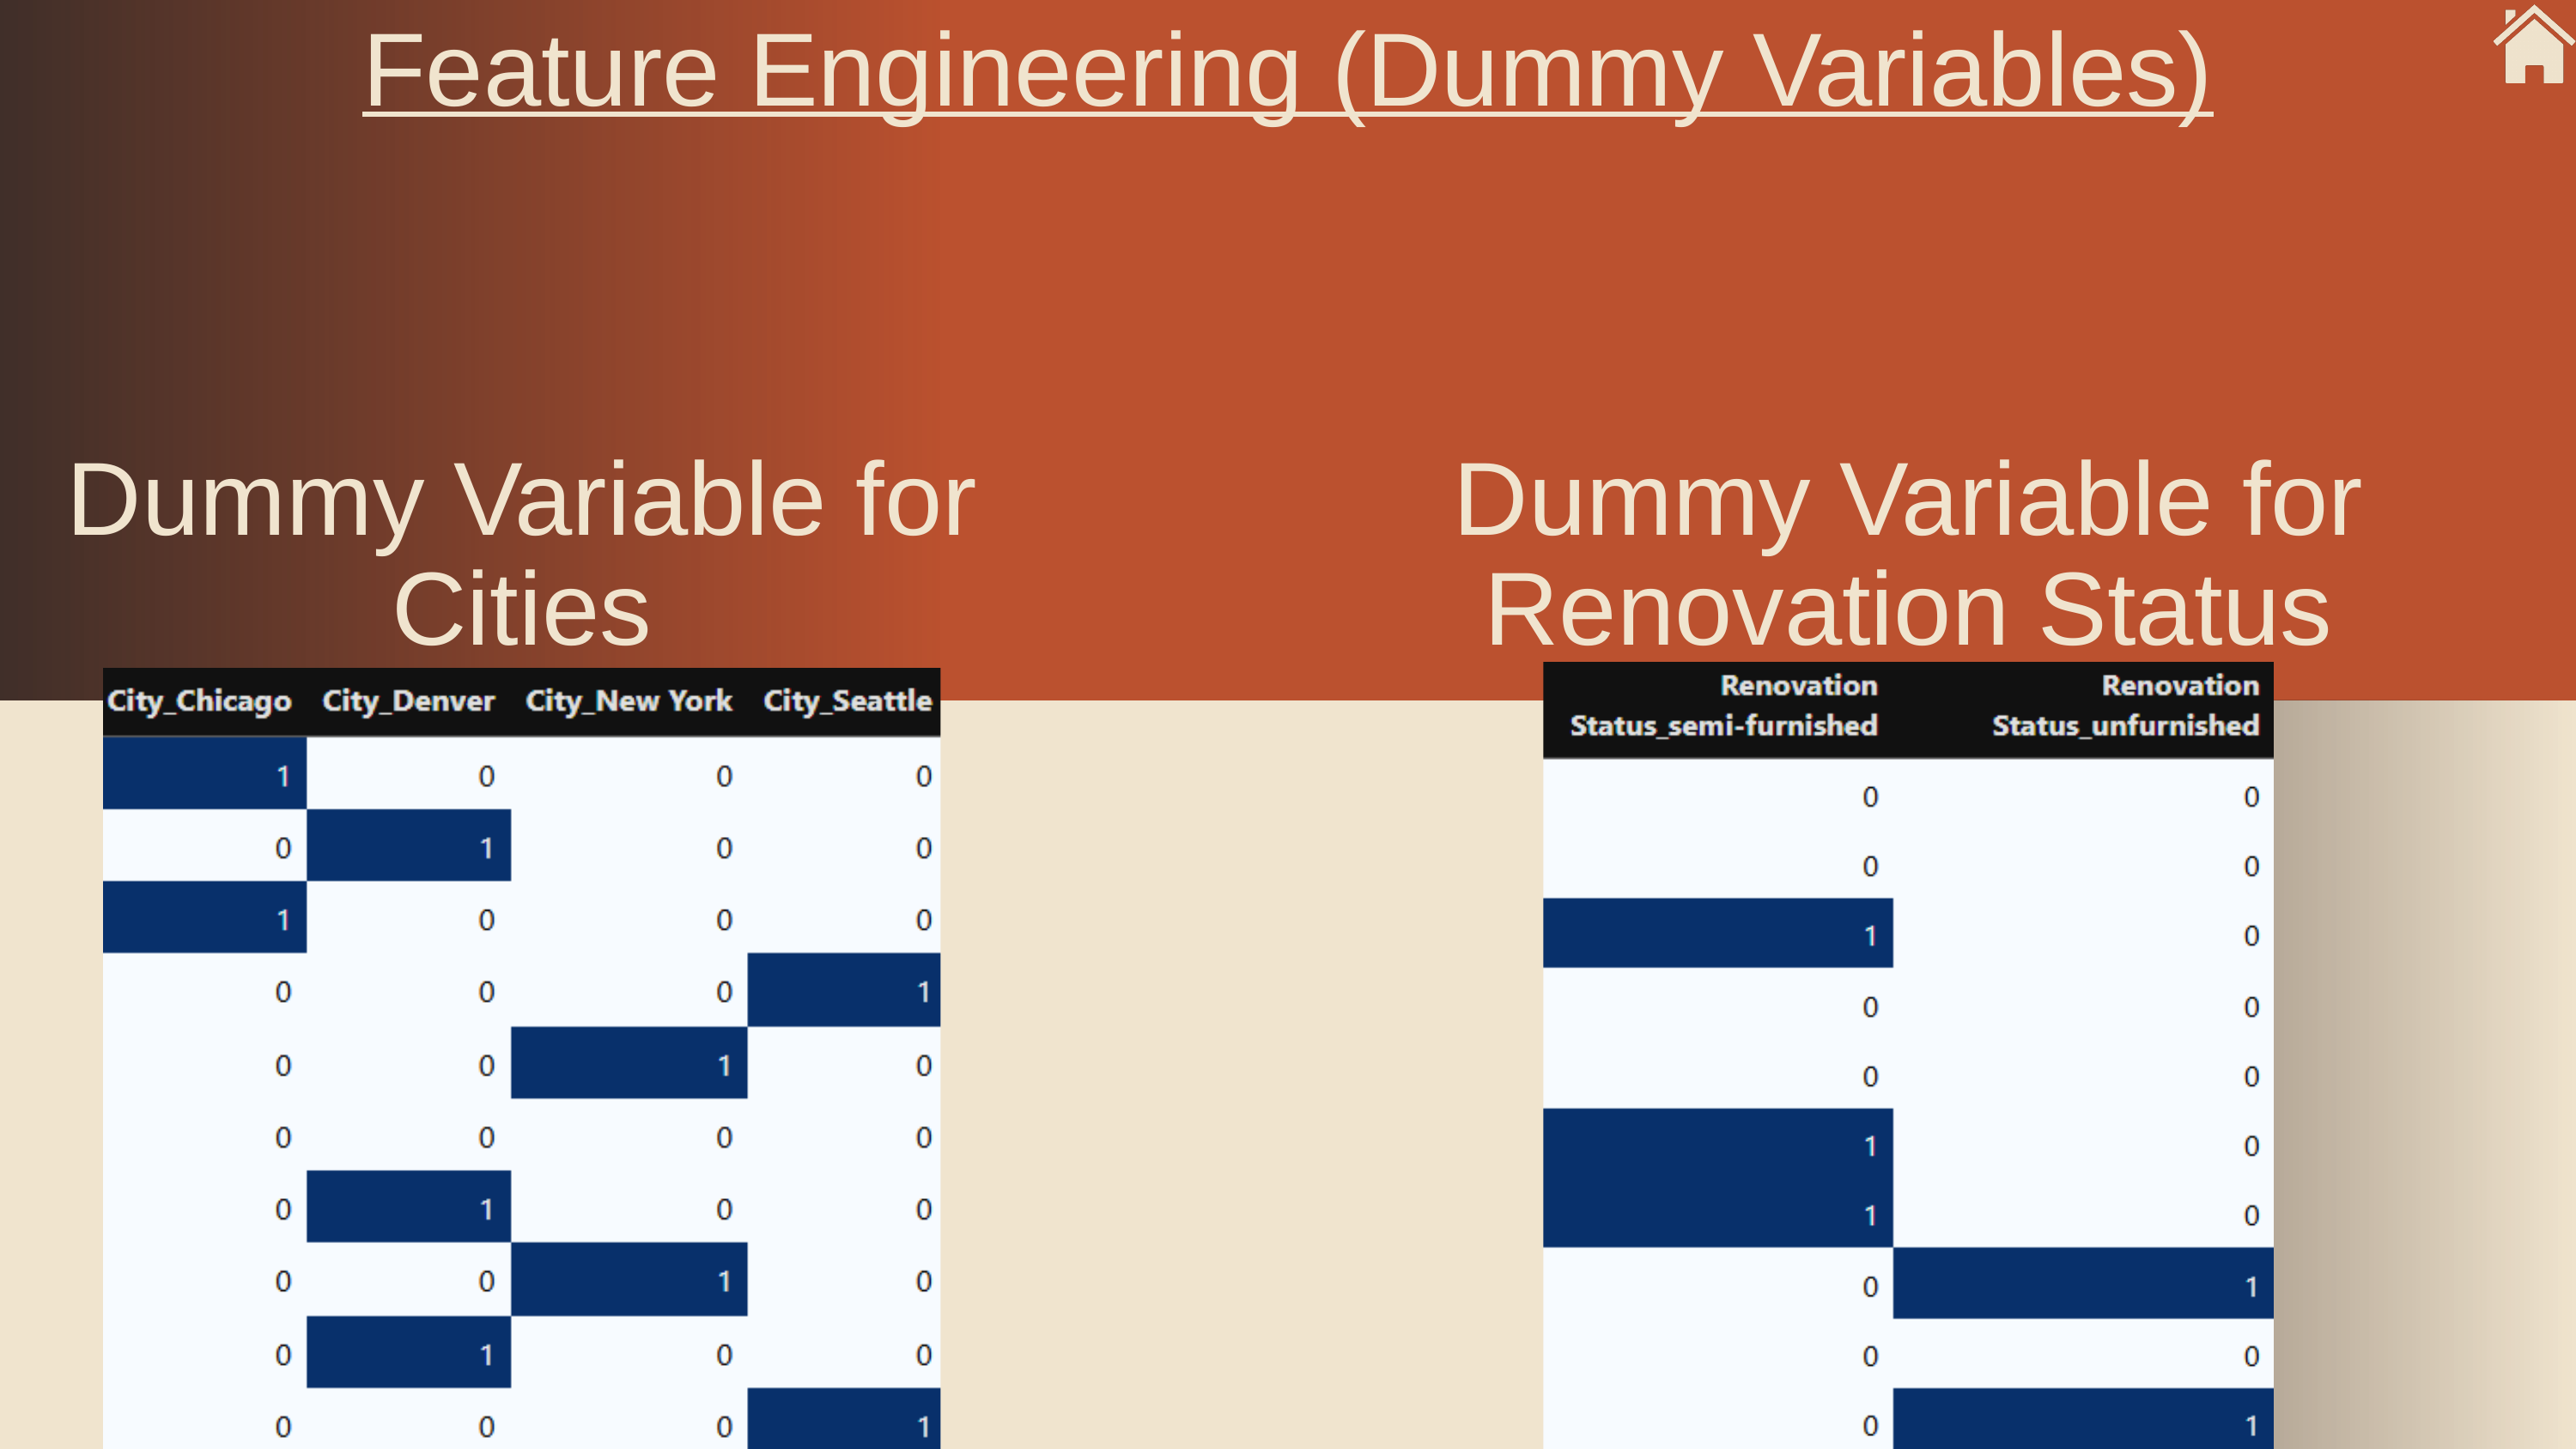

Feature Engineering (Dummy Variables)
Dummy Variable for Cities
Dummy Variable for Renovation Status